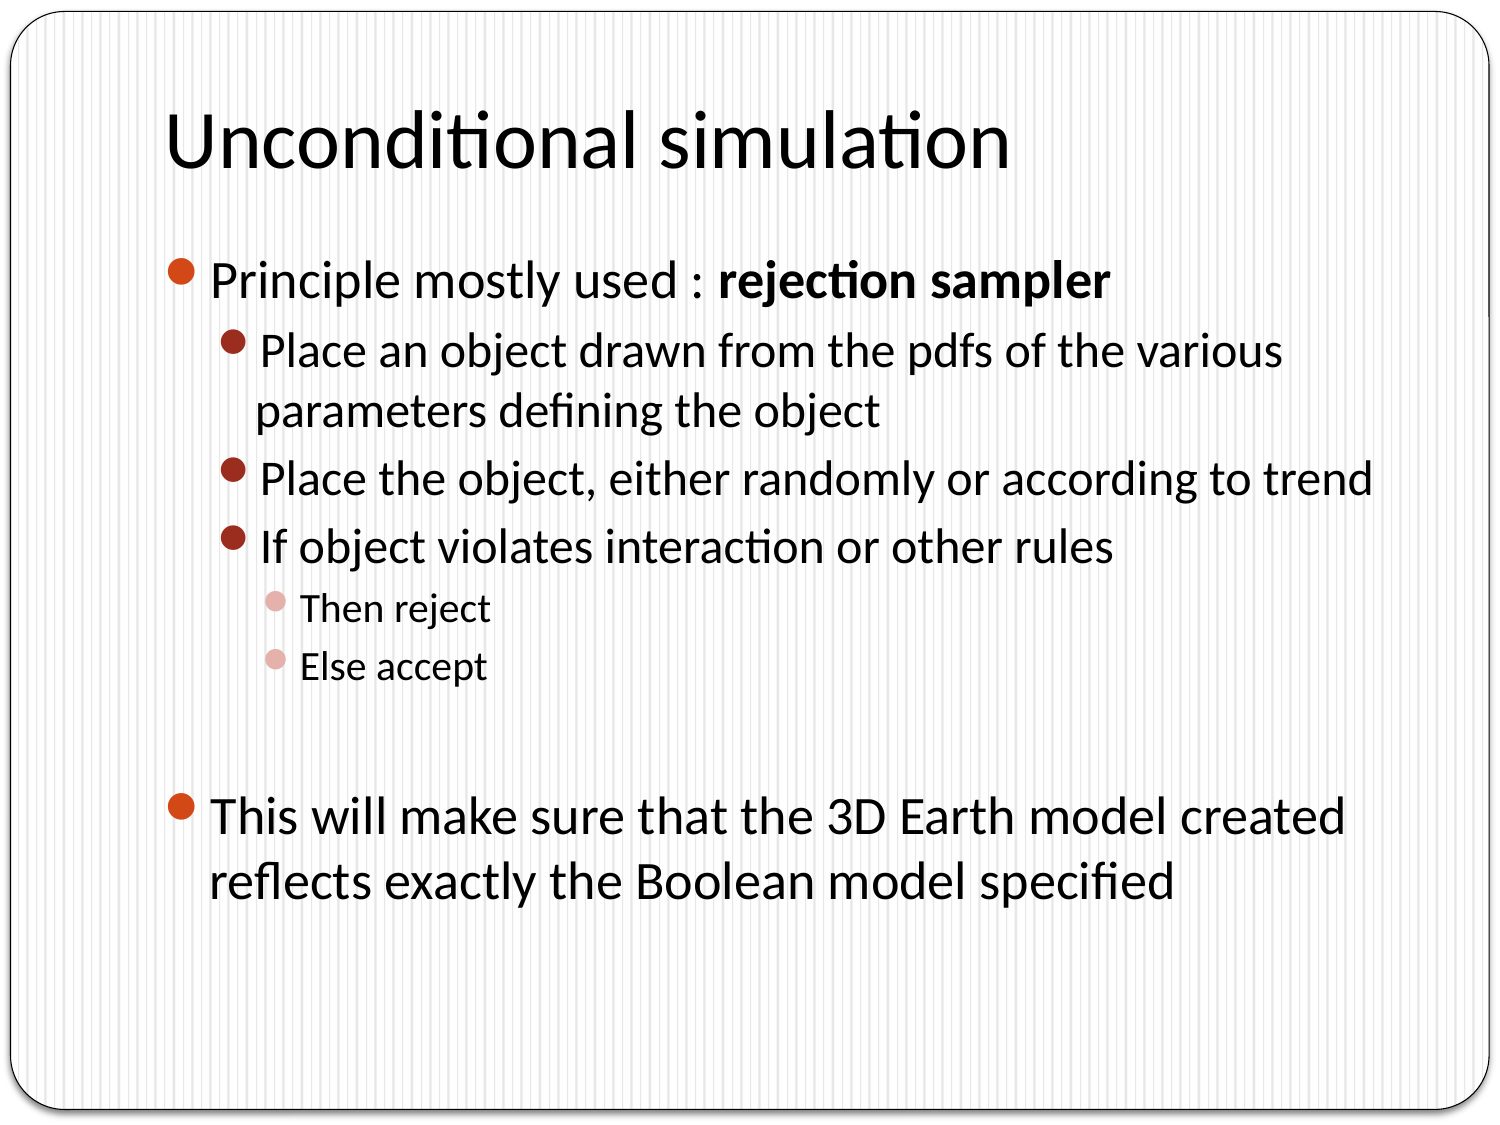

# Unconditional simulation
Principle mostly used : rejection sampler
Place an object drawn from the pdfs of the various parameters defining the object
Place the object, either randomly or according to trend
If object violates interaction or other rules
Then reject
Else accept

This will make sure that the 3D Earth model created reflects exactly the Boolean model specified